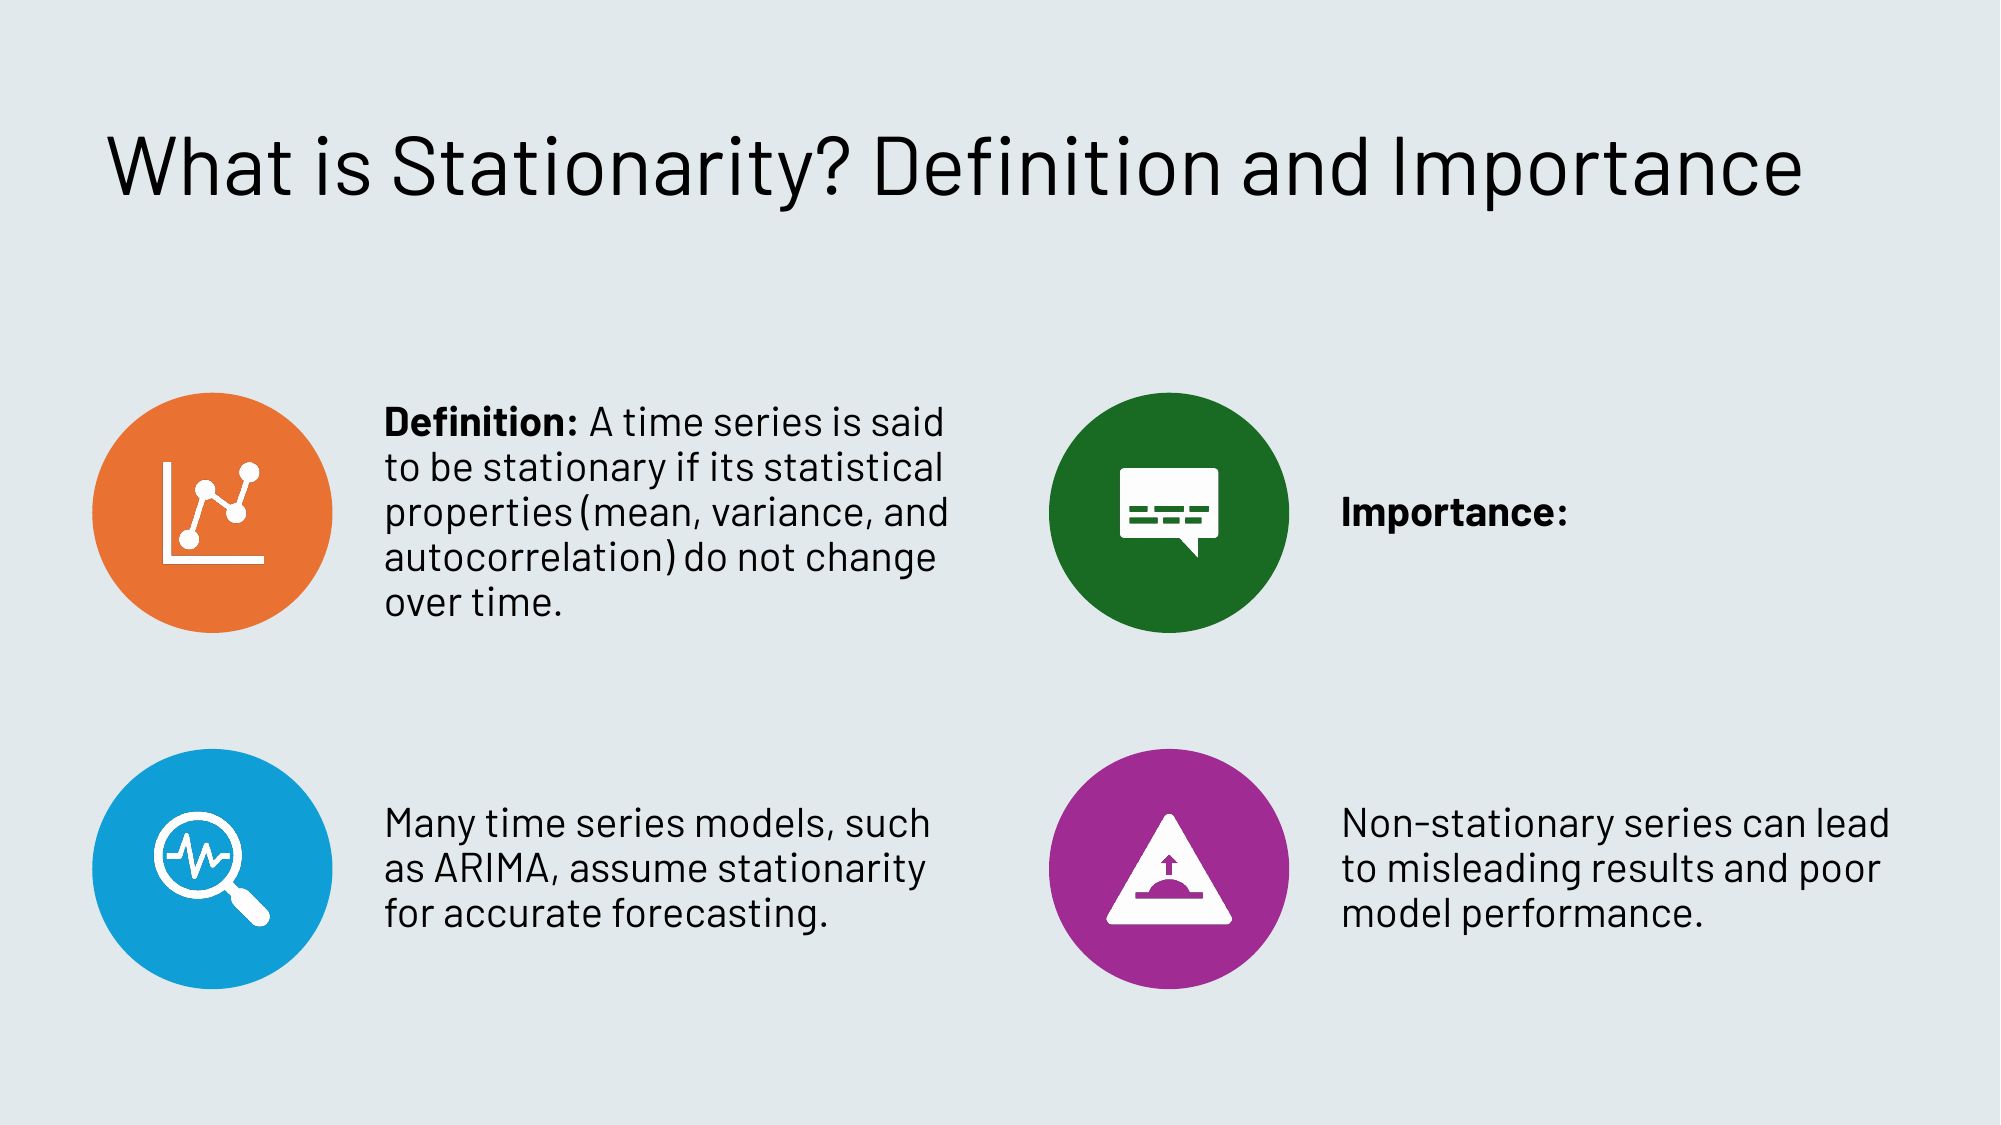

# What is Stationarity? Definition and Importance
Definition: A time series is said to be stationary if its statistical properties (mean, variance, and autocorrelation) do not change over time.
Importance:
Many time series models, such as ARIMA, assume stationarity for accurate forecasting.
Non-stationary series can lead to misleading results and poor model performance.